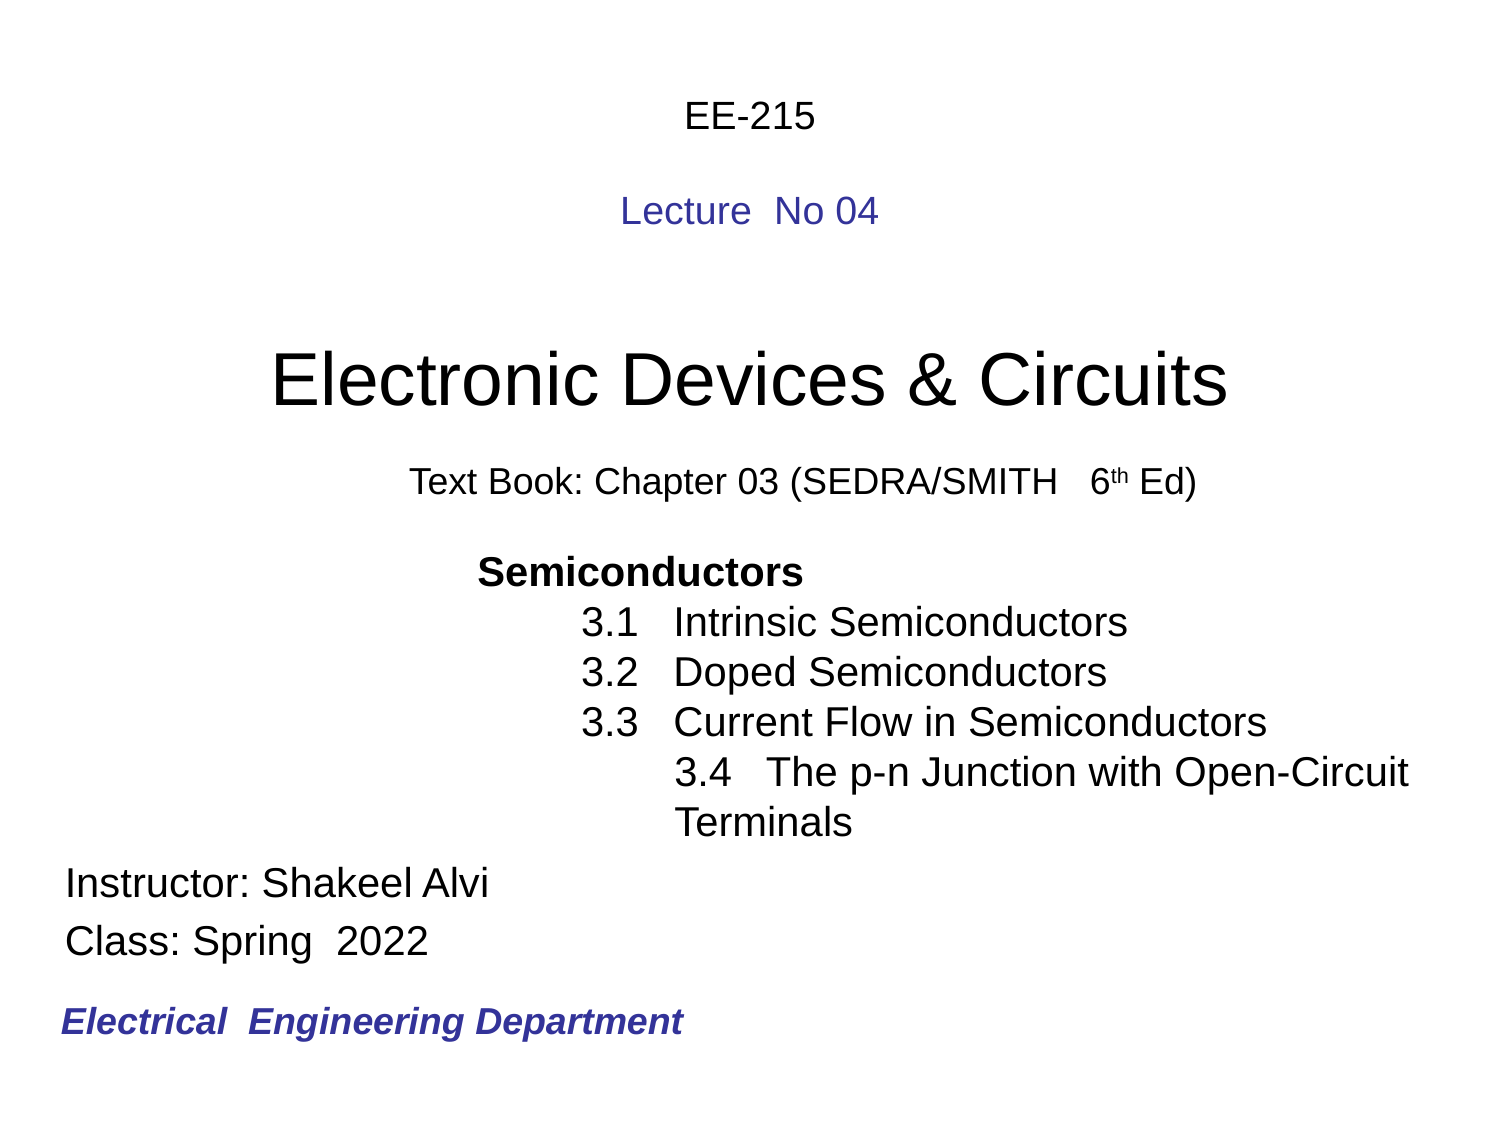

# EE-215 Lecture  No 04
Electronic Devices & Circuits
    Text Book: Chapter 03 (Sedra/Smith   6th Ed)

Semiconductors
      	3.1   Intrinsic Semiconductors
	3.2   Doped Semiconductors
	3.3   Current Flow in Semiconductors
	3.4   The p-n Junction with Open-Circuit   Terminals

Instructor: Shakeel Alvi
Class: Spring  2022
Electrical  Engineering Department